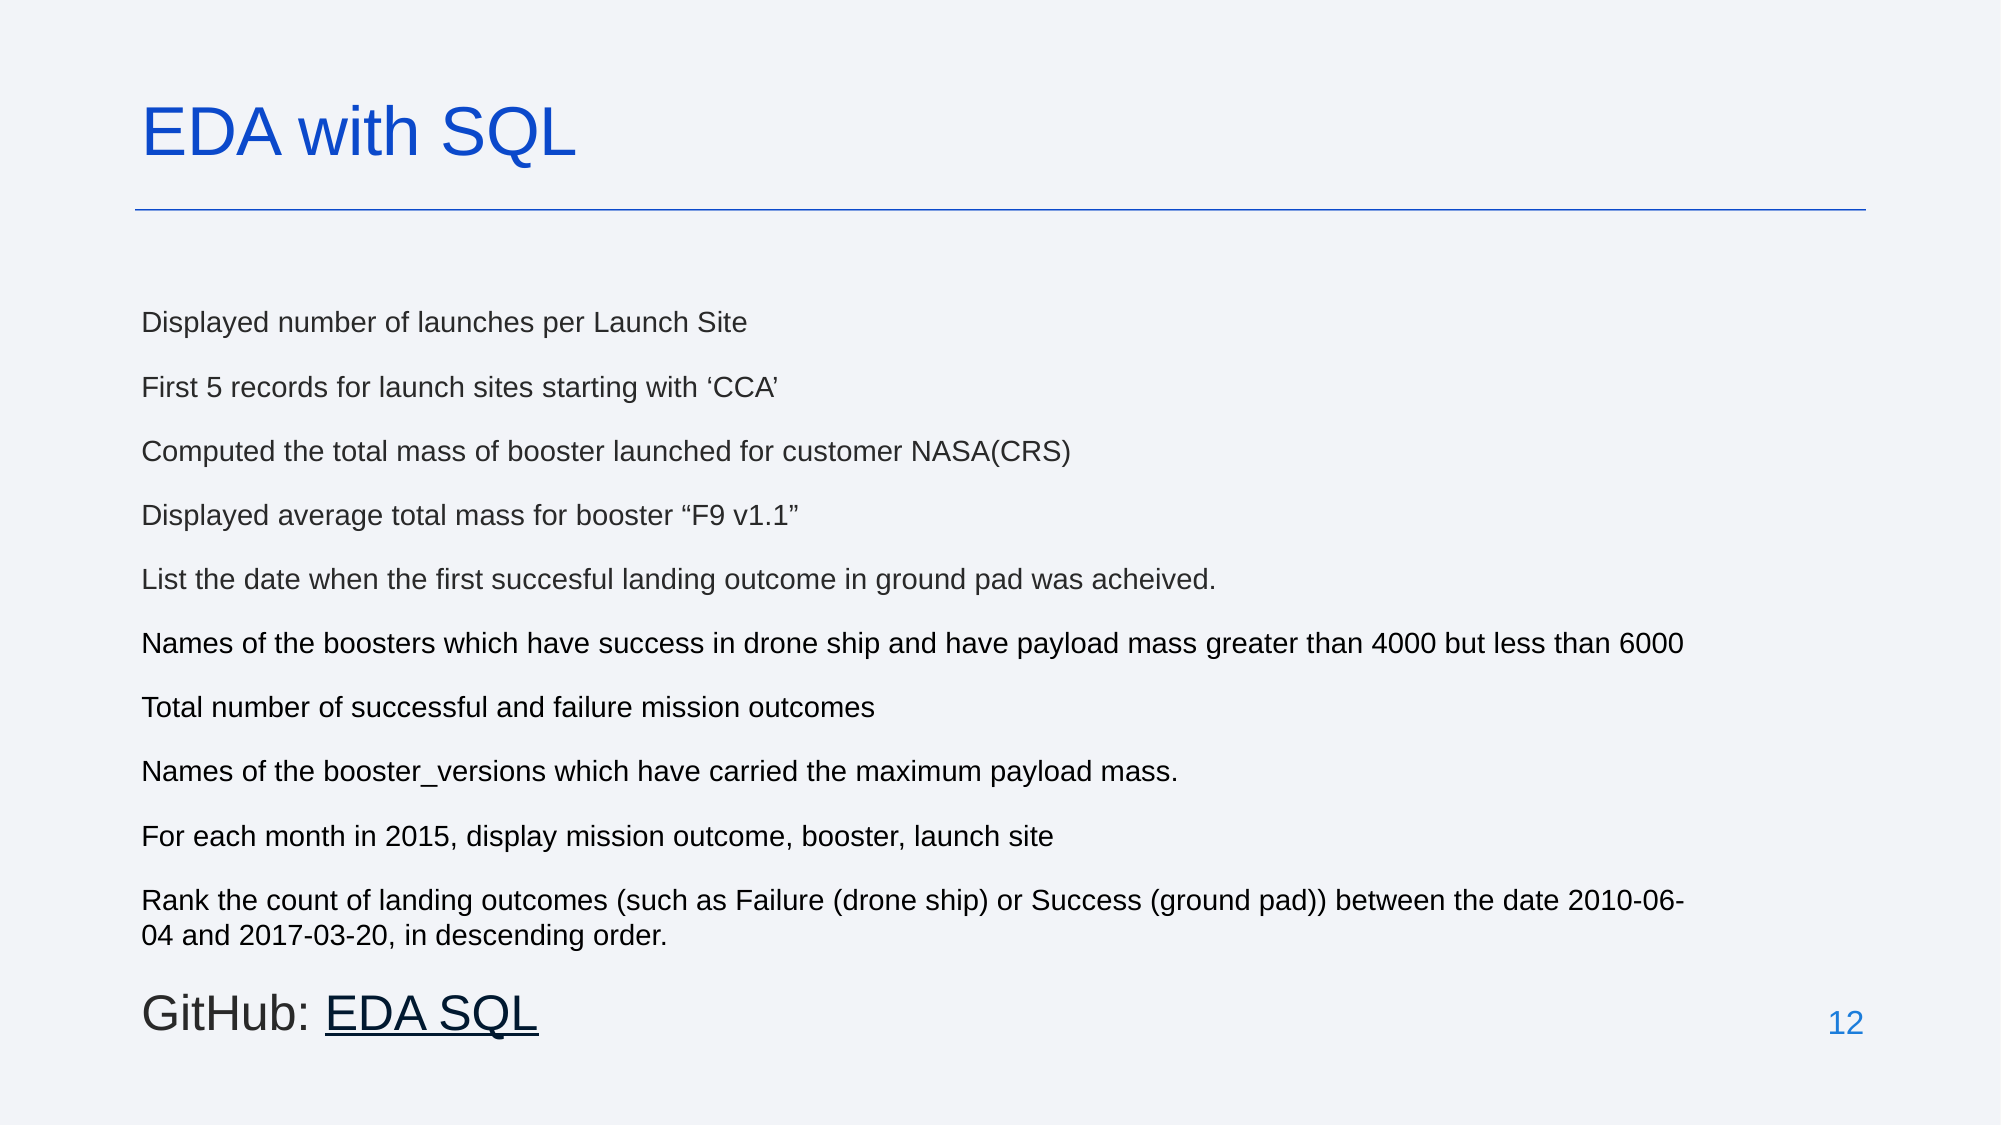

EDA with SQL
Displayed number of launches per Launch Site
First 5 records for launch sites starting with ‘CCA’
Computed the total mass of booster launched for customer NASA(CRS)
Displayed average total mass for booster “F9 v1.1”
List the date when the first succesful landing outcome in ground pad was acheived.
Names of the boosters which have success in drone ship and have payload mass greater than 4000 but less than 6000
Total number of successful and failure mission outcomes
Names of the booster_versions which have carried the maximum payload mass.
For each month in 2015, display mission outcome, booster, launch site
Rank the count of landing outcomes (such as Failure (drone ship) or Success (ground pad)) between the date 2010-06-04 and 2017-03-20, in descending order.
GitHub: EDA SQL

12